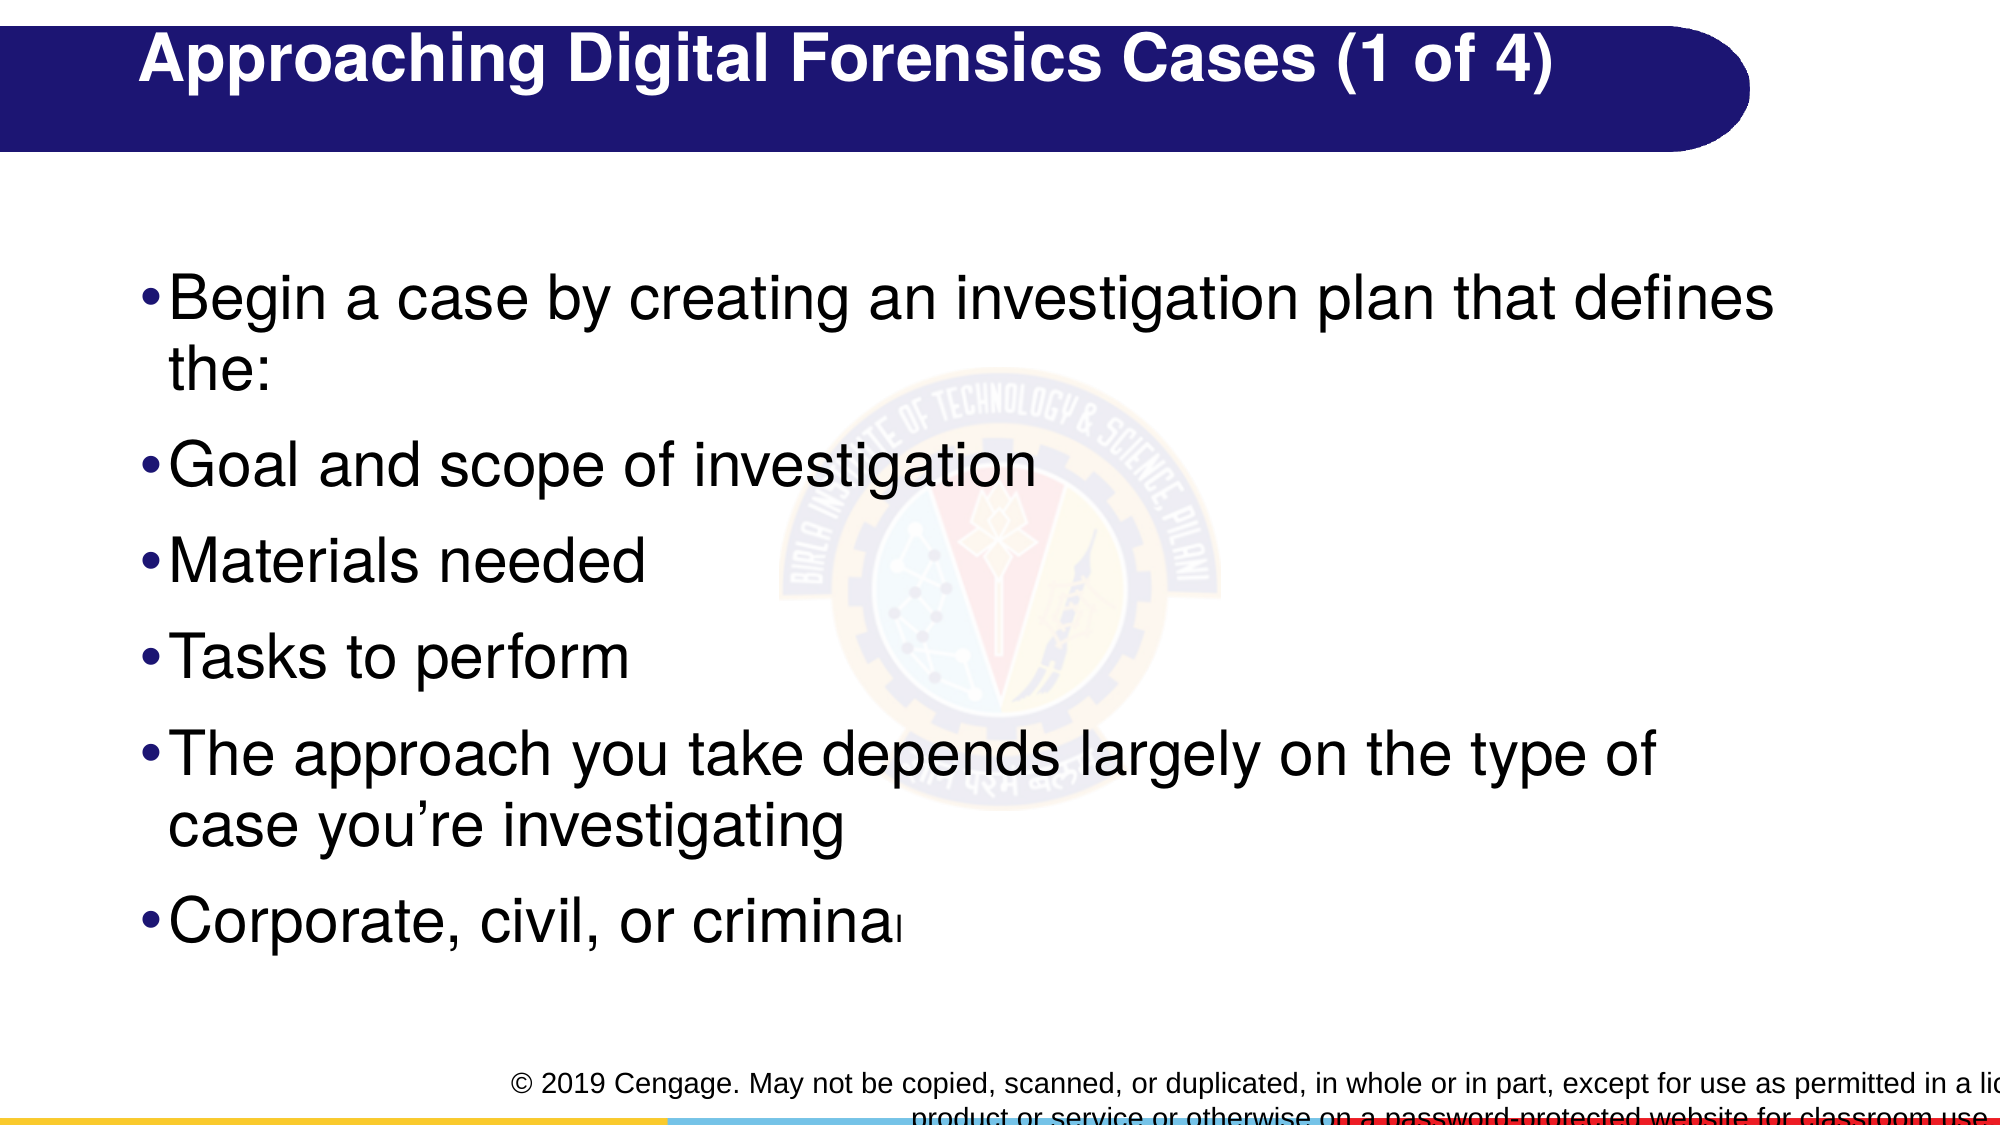

# Approaching Digital Forensics Cases (1 of 4)

Begin a case by creating an investigation plan that defines the:
Goal and scope of investigation
Materials needed
Tasks to perform
The approach you take depends largely on the type of case you’re investigating
Corporate, civil, or criminal
© 2019 Cengage. May not be copied, scanned, or duplicated, in whole or in part, except for use as permitted in a license distributed with a certain product or service or otherwise on a password-protected website for classroom use.